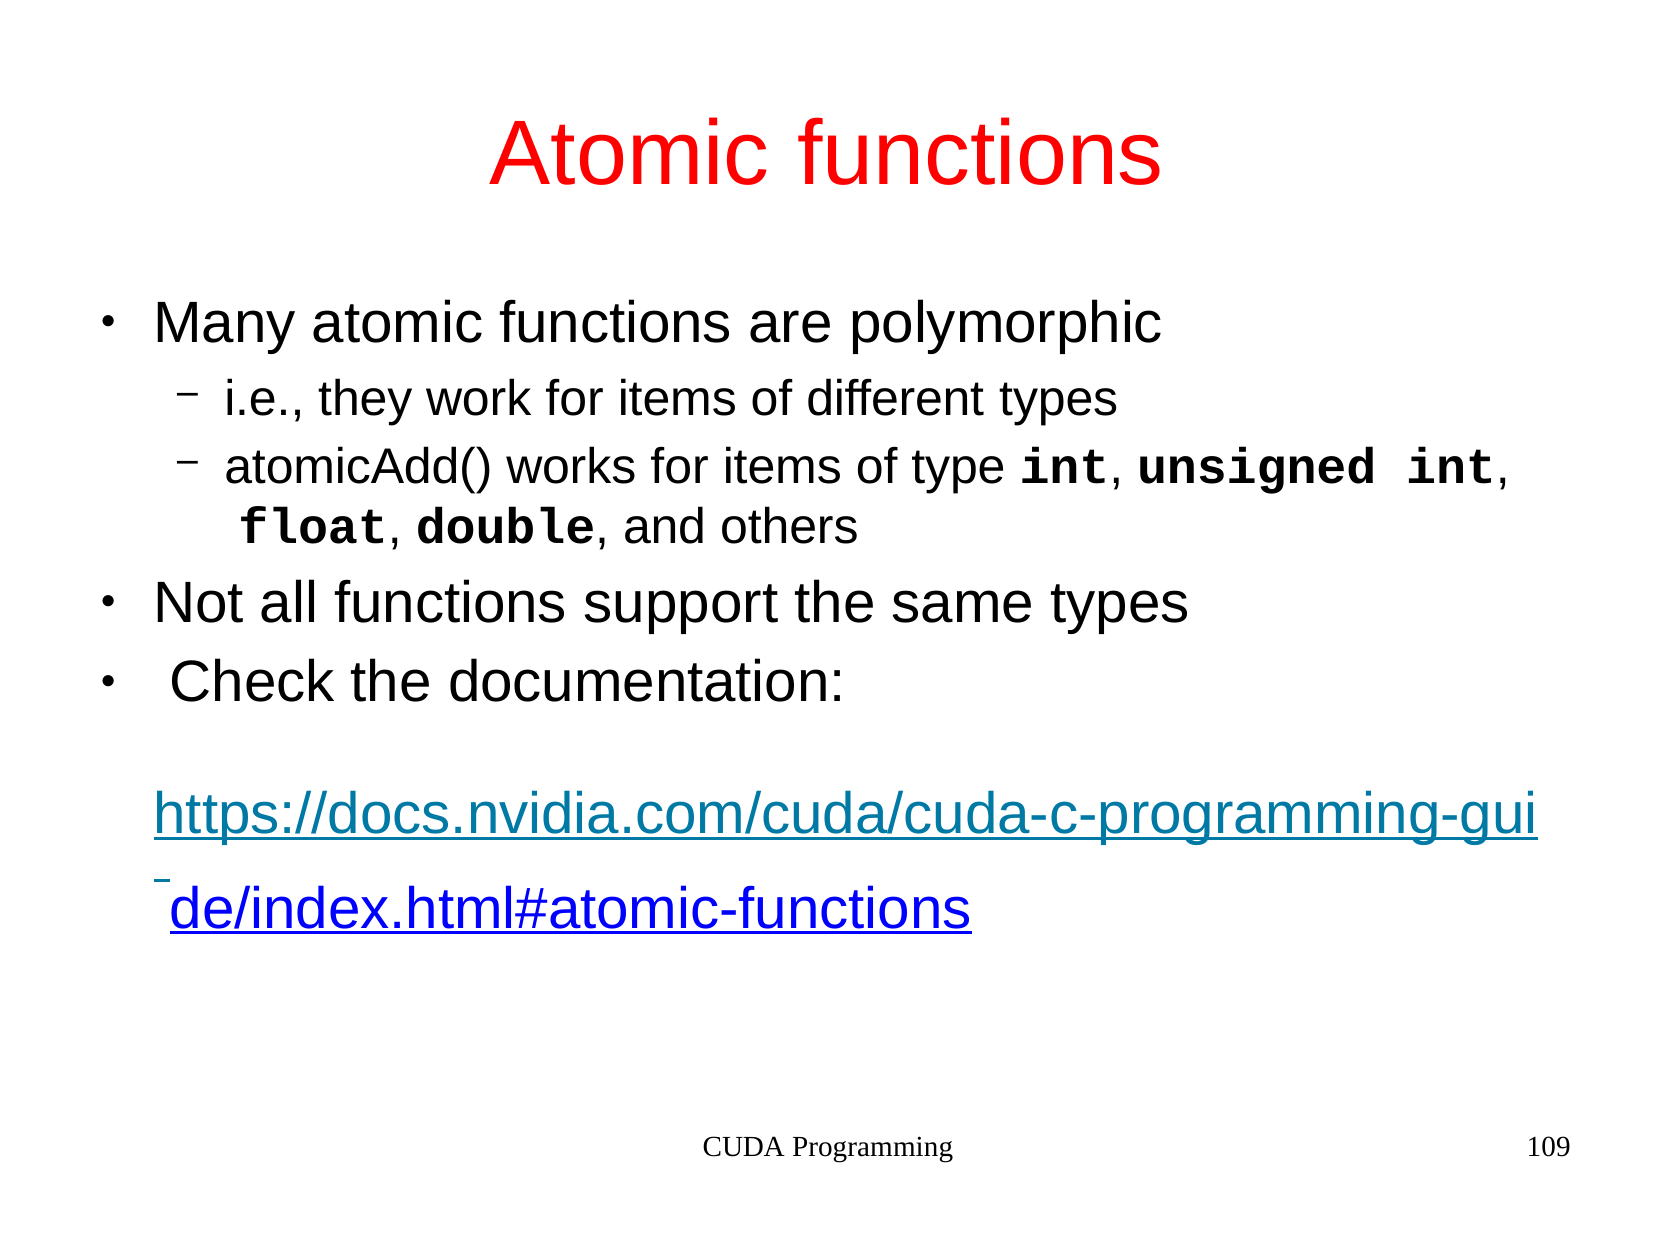

# Atomic	functions
Many atomic functions are polymorphic
●
i.e., they work for items of different types
atomicAdd() works for items of type int, unsigned int,  float, double, and others
Not all functions support the same types  Check the documentation:
●
●
https://docs.nvidia.com/cuda/cuda-c-programming-gui  de/index.html#atomic-functions
CUDA Programming
109